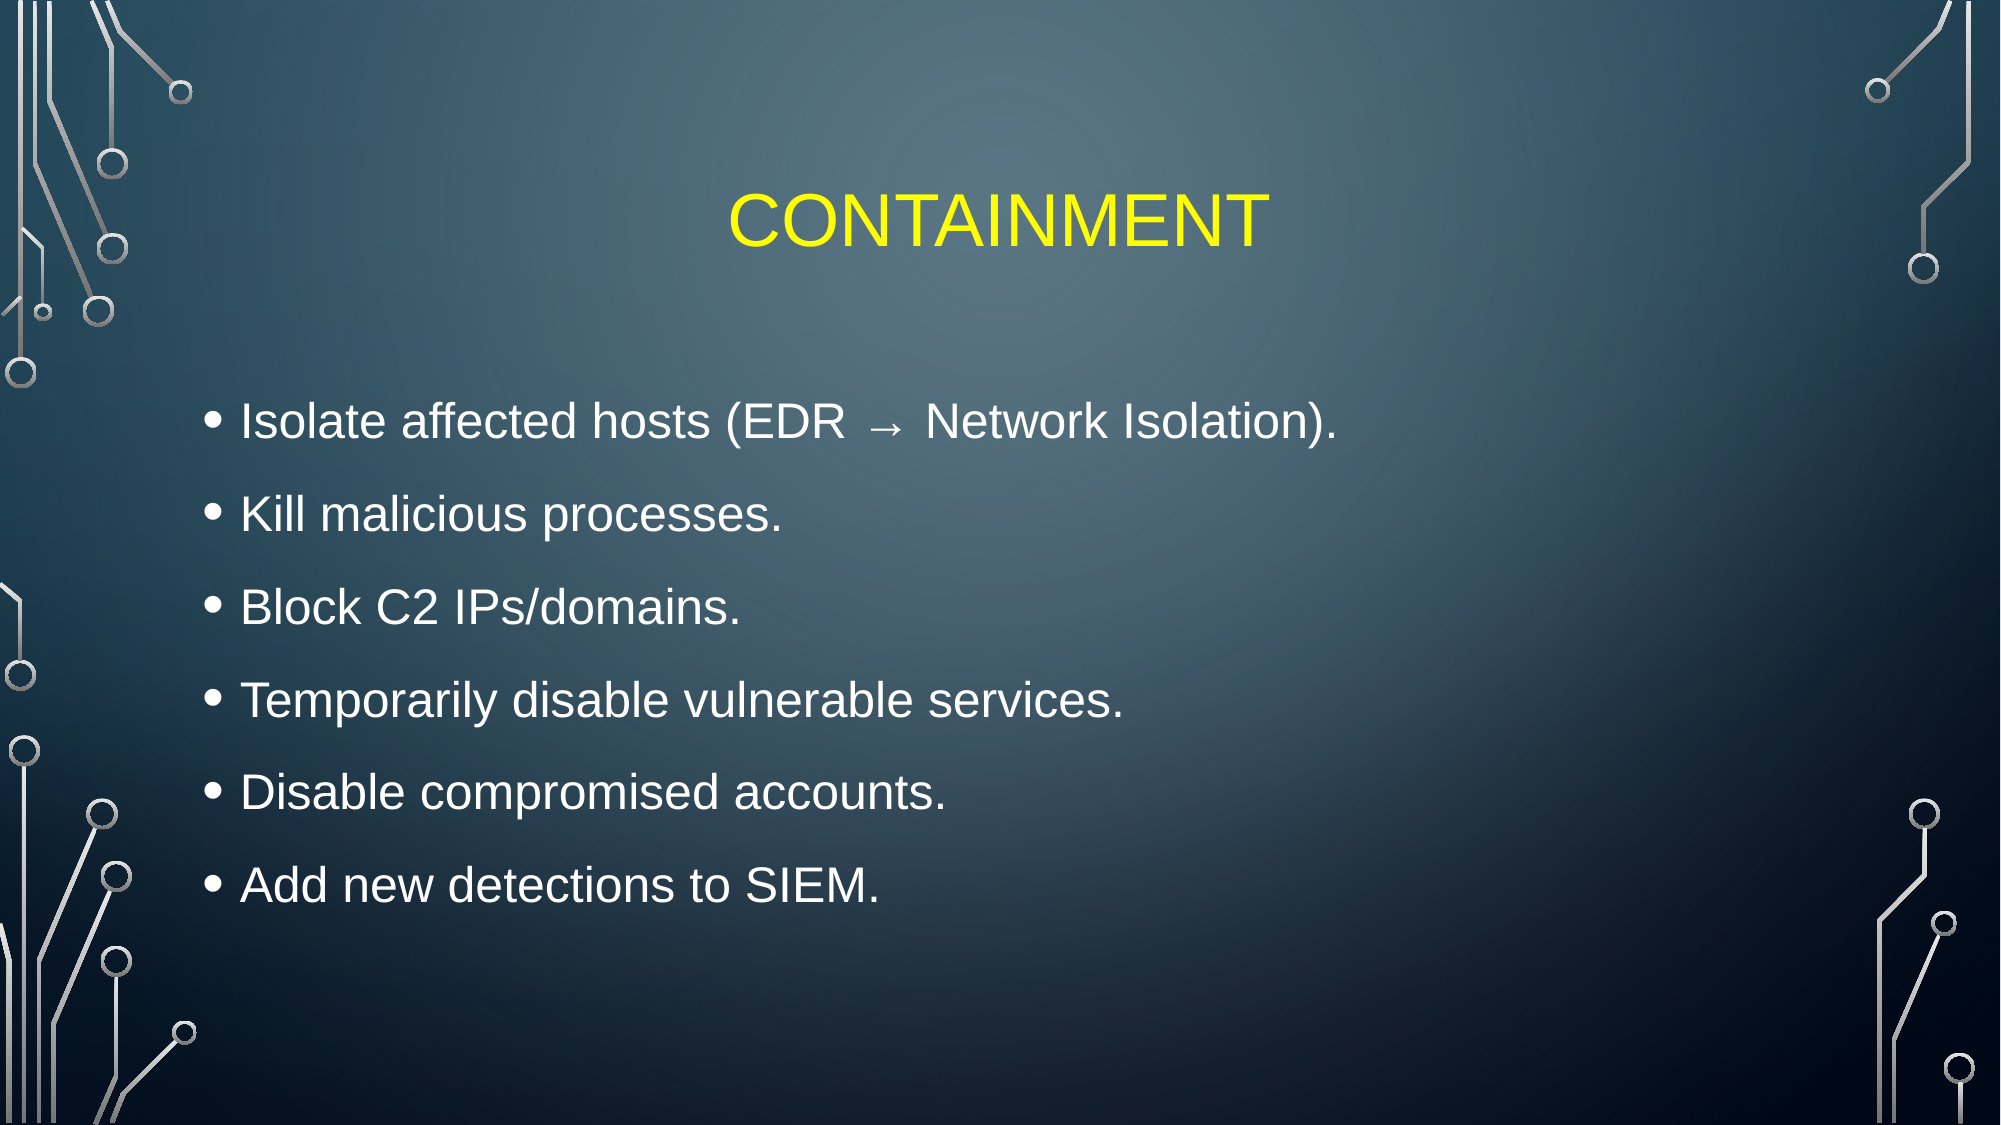

# Containment
Isolate affected hosts (EDR → Network Isolation).
Kill malicious processes.
Block C2 IPs/domains.
Temporarily disable vulnerable services.
Disable compromised accounts.
Add new detections to SIEM.